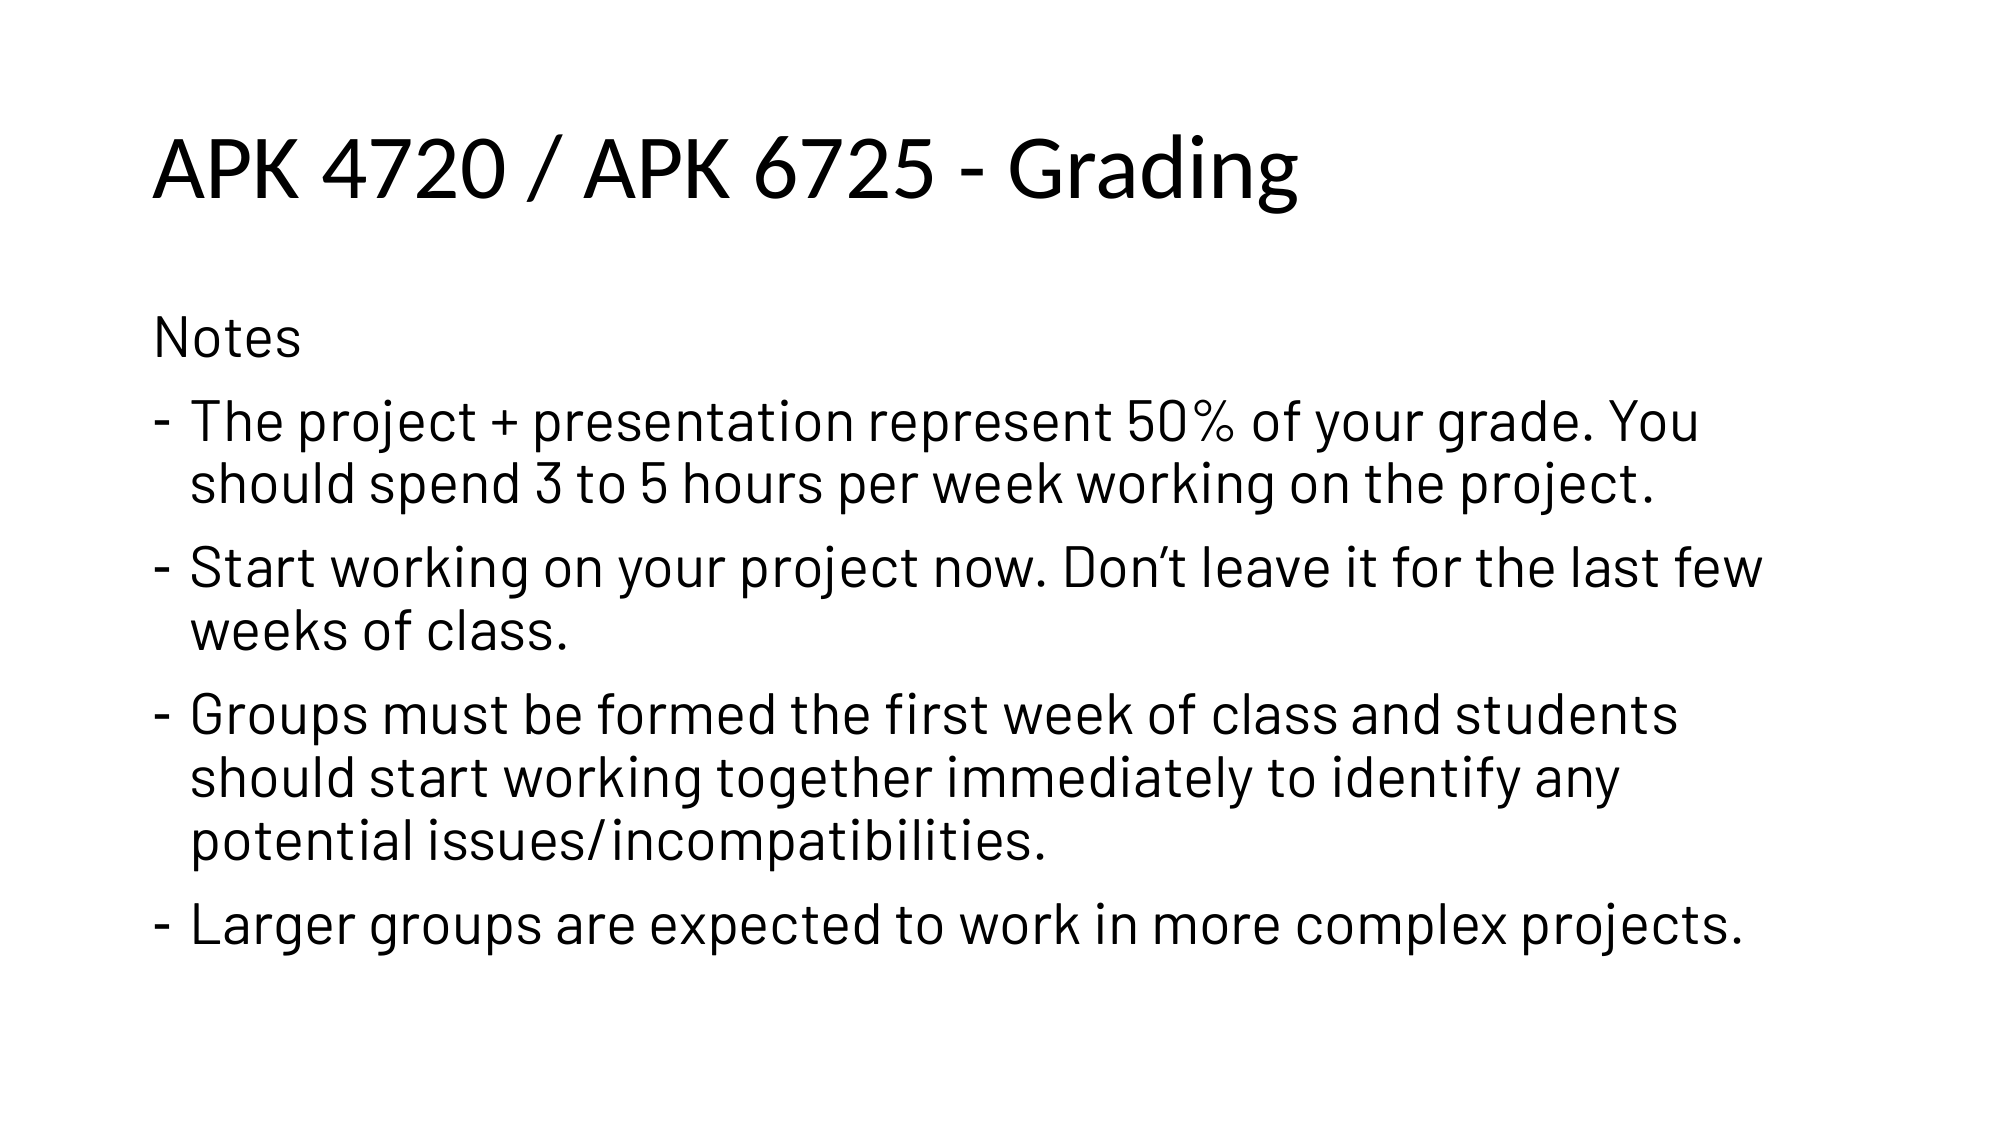

# APK 4720 / APK 6725 - Grading
Notes
The project + presentation represent 50% of your grade. You should spend 3 to 5 hours per week working on the project.
Start working on your project now. Don’t leave it for the last few weeks of class.
Groups must be formed the first week of class and students should start working together immediately to identify any potential issues/incompatibilities.
Larger groups are expected to work in more complex projects.